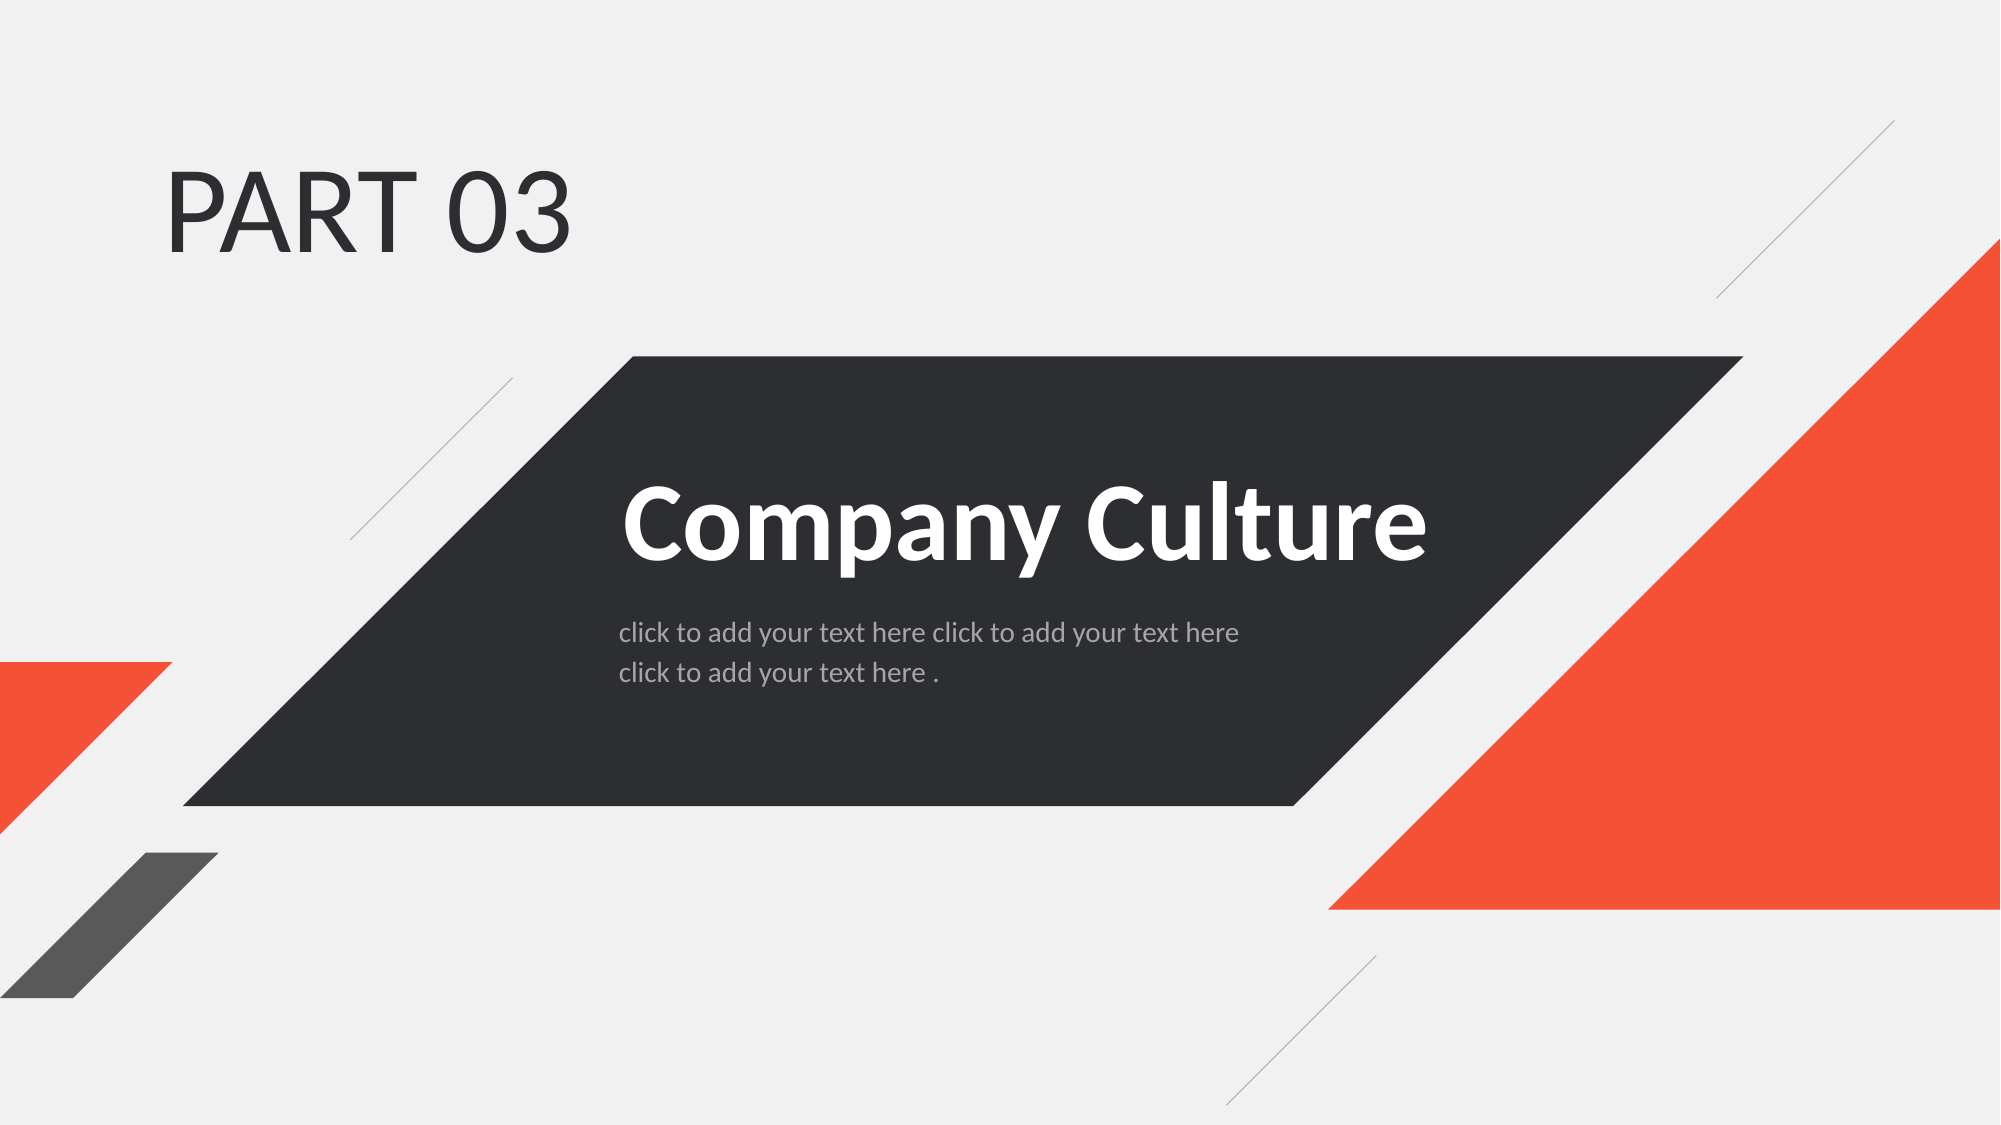

PART 03

Company Culture
click to add your text here click to add your text here click to add your text here .